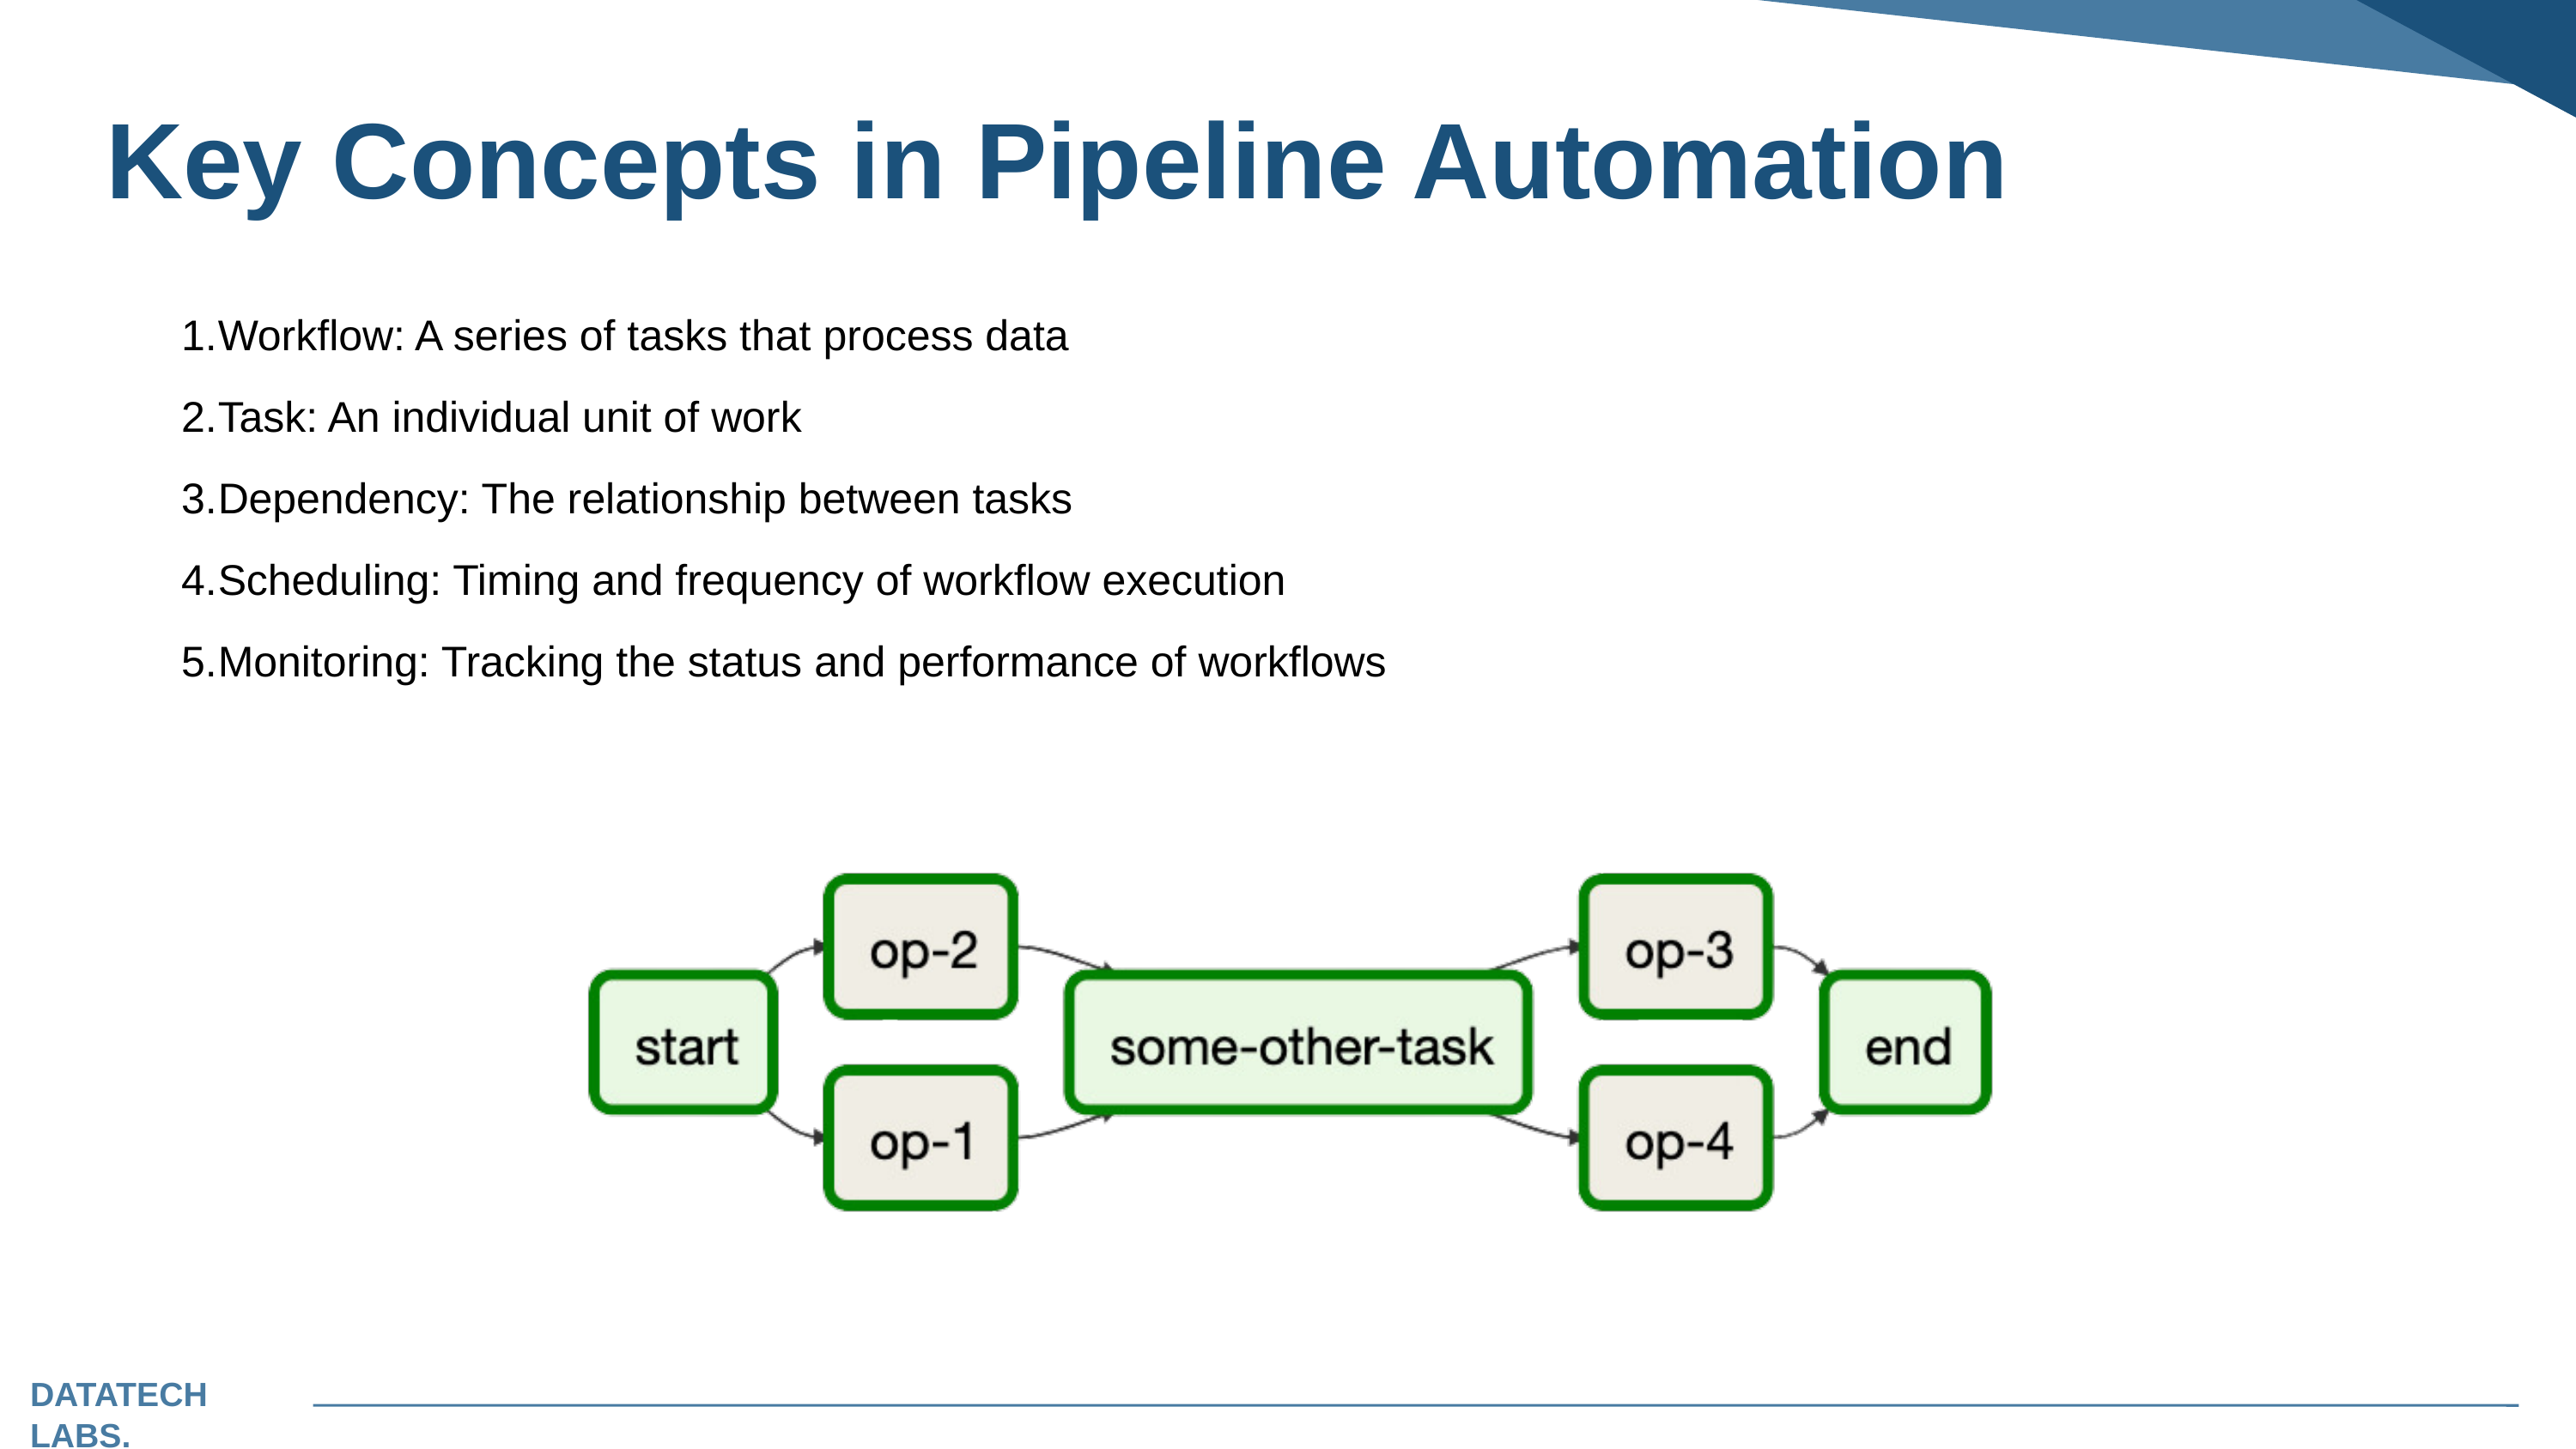

Key Concepts in Pipeline Automation
Workflow: A series of tasks that process data
Task: An individual unit of work
Dependency: The relationship between tasks
Scheduling: Timing and frequency of workflow execution
Monitoring: Tracking the status and performance of workflows

DATATECH LABS.